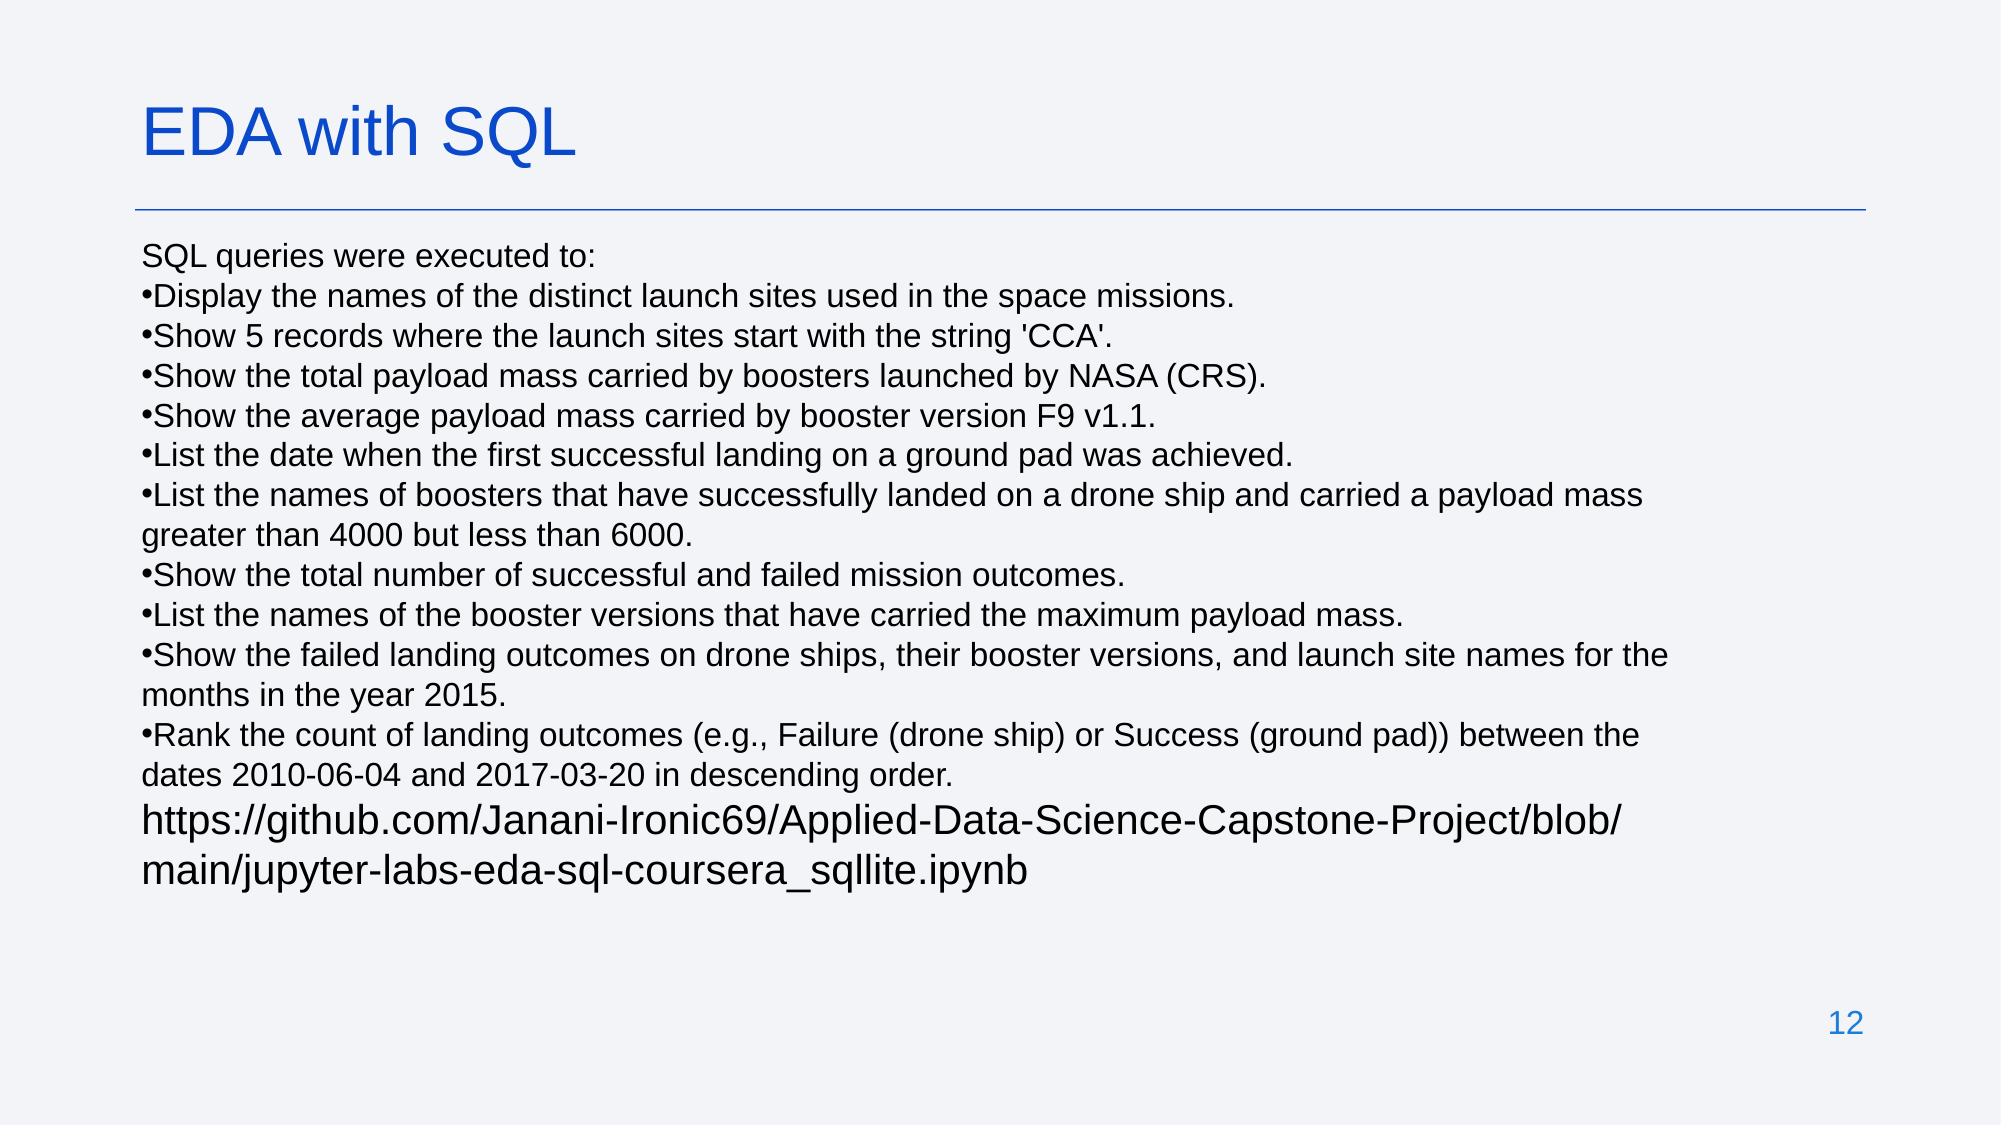

EDA with SQL
SQL queries were executed to:
Display the names of the distinct launch sites used in the space missions.
Show 5 records where the launch sites start with the string 'CCA'.
Show the total payload mass carried by boosters launched by NASA (CRS).
Show the average payload mass carried by booster version F9 v1.1.
List the date when the first successful landing on a ground pad was achieved.
List the names of boosters that have successfully landed on a drone ship and carried a payload mass greater than 4000 but less than 6000.
Show the total number of successful and failed mission outcomes.
List the names of the booster versions that have carried the maximum payload mass.
Show the failed landing outcomes on drone ships, their booster versions, and launch site names for the months in the year 2015.
Rank the count of landing outcomes (e.g., Failure (drone ship) or Success (ground pad)) between the dates 2010-06-04 and 2017-03-20 in descending order.
https://github.com/Janani-Ironic69/Applied-Data-Science-Capstone-Project/blob/main/jupyter-labs-eda-sql-coursera_sqllite.ipynb

12